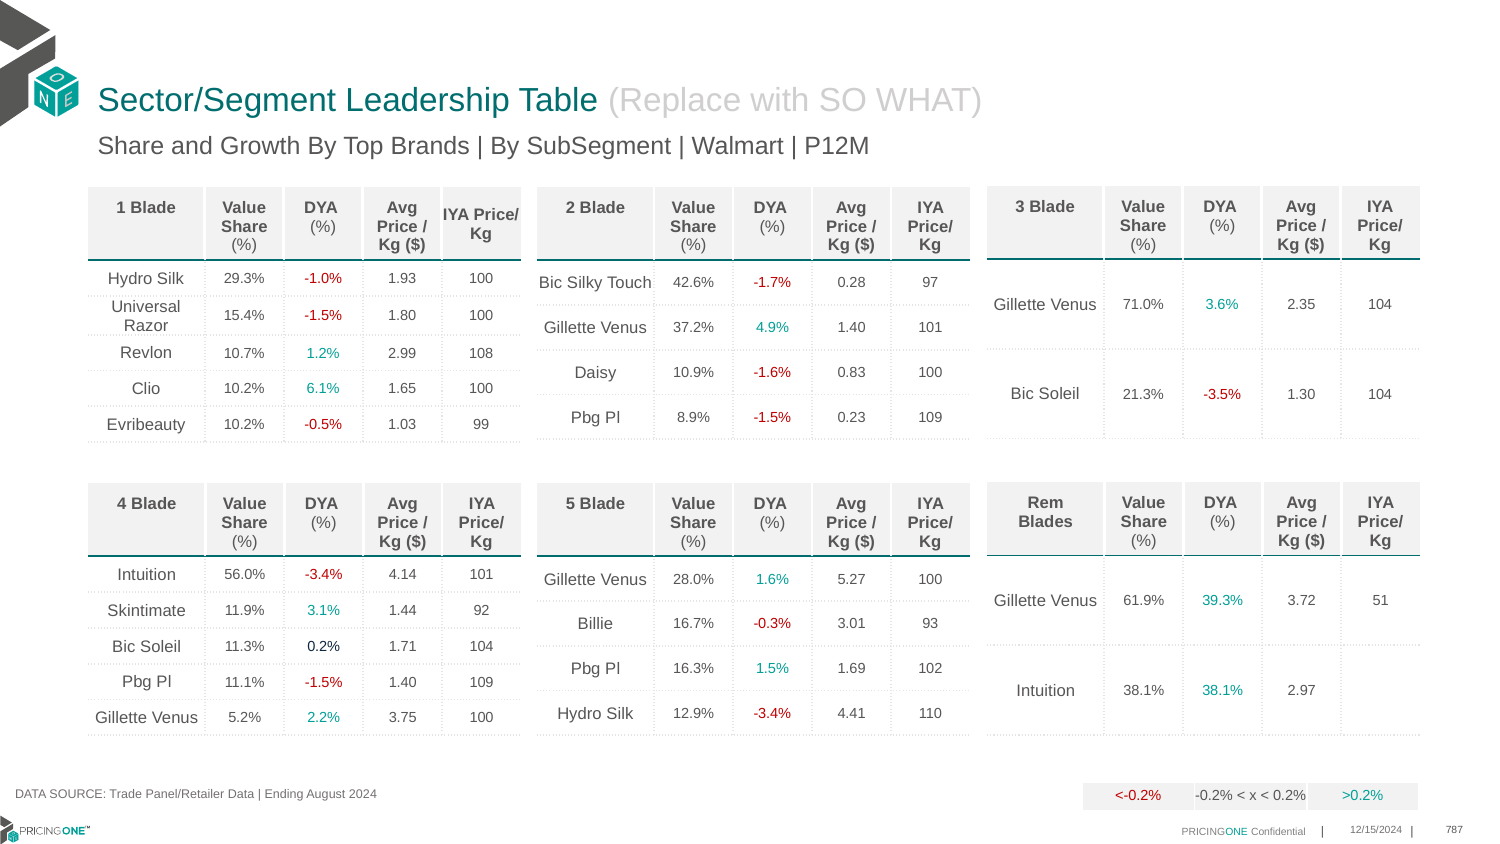

# Sector/Segment Leadership Table (Replace with SO WHAT)
Share and Growth By Top Brands | By SubSegment | Walmart | P12M
| 3 Blade | Value Share (%) | DYA (%) | Avg Price /Kg ($) | IYA Price/Kg |
| --- | --- | --- | --- | --- |
| Gillette Venus | 71.0% | 3.6% | 2.35 | 104 |
| Bic Soleil | 21.3% | -3.5% | 1.30 | 104 |
| 1 Blade | Value Share (%) | DYA (%) | Avg Price /Kg ($) | IYA Price/ Kg |
| --- | --- | --- | --- | --- |
| Hydro Silk | 29.3% | -1.0% | 1.93 | 100 |
| Universal Razor | 15.4% | -1.5% | 1.80 | 100 |
| Revlon | 10.7% | 1.2% | 2.99 | 108 |
| Clio | 10.2% | 6.1% | 1.65 | 100 |
| Evribeauty | 10.2% | -0.5% | 1.03 | 99 |
| 2 Blade | Value Share (%) | DYA (%) | Avg Price /Kg ($) | IYA Price/Kg |
| --- | --- | --- | --- | --- |
| Bic Silky Touch | 42.6% | -1.7% | 0.28 | 97 |
| Gillette Venus | 37.2% | 4.9% | 1.40 | 101 |
| Daisy | 10.9% | -1.6% | 0.83 | 100 |
| Pbg Pl | 8.9% | -1.5% | 0.23 | 109 |
| Rem Blades | Value Share (%) | DYA (%) | Avg Price /Kg ($) | IYA Price/Kg |
| --- | --- | --- | --- | --- |
| Gillette Venus | 61.9% | 39.3% | 3.72 | 51 |
| Intuition | 38.1% | 38.1% | 2.97 |  |
| 4 Blade | Value Share (%) | DYA (%) | Avg Price /Kg ($) | IYA Price/Kg |
| --- | --- | --- | --- | --- |
| Intuition | 56.0% | -3.4% | 4.14 | 101 |
| Skintimate | 11.9% | 3.1% | 1.44 | 92 |
| Bic Soleil | 11.3% | 0.2% | 1.71 | 104 |
| Pbg Pl | 11.1% | -1.5% | 1.40 | 109 |
| Gillette Venus | 5.2% | 2.2% | 3.75 | 100 |
| 5 Blade | Value Share (%) | DYA (%) | Avg Price /Kg ($) | IYA Price/Kg |
| --- | --- | --- | --- | --- |
| Gillette Venus | 28.0% | 1.6% | 5.27 | 100 |
| Billie | 16.7% | -0.3% | 3.01 | 93 |
| Pbg Pl | 16.3% | 1.5% | 1.69 | 102 |
| Hydro Silk | 12.9% | -3.4% | 4.41 | 110 |
DATA SOURCE: Trade Panel/Retailer Data | Ending August 2024
| <-0.2% | -0.2% < x < 0.2% | >0.2% |
| --- | --- | --- |

12/15/2024
787